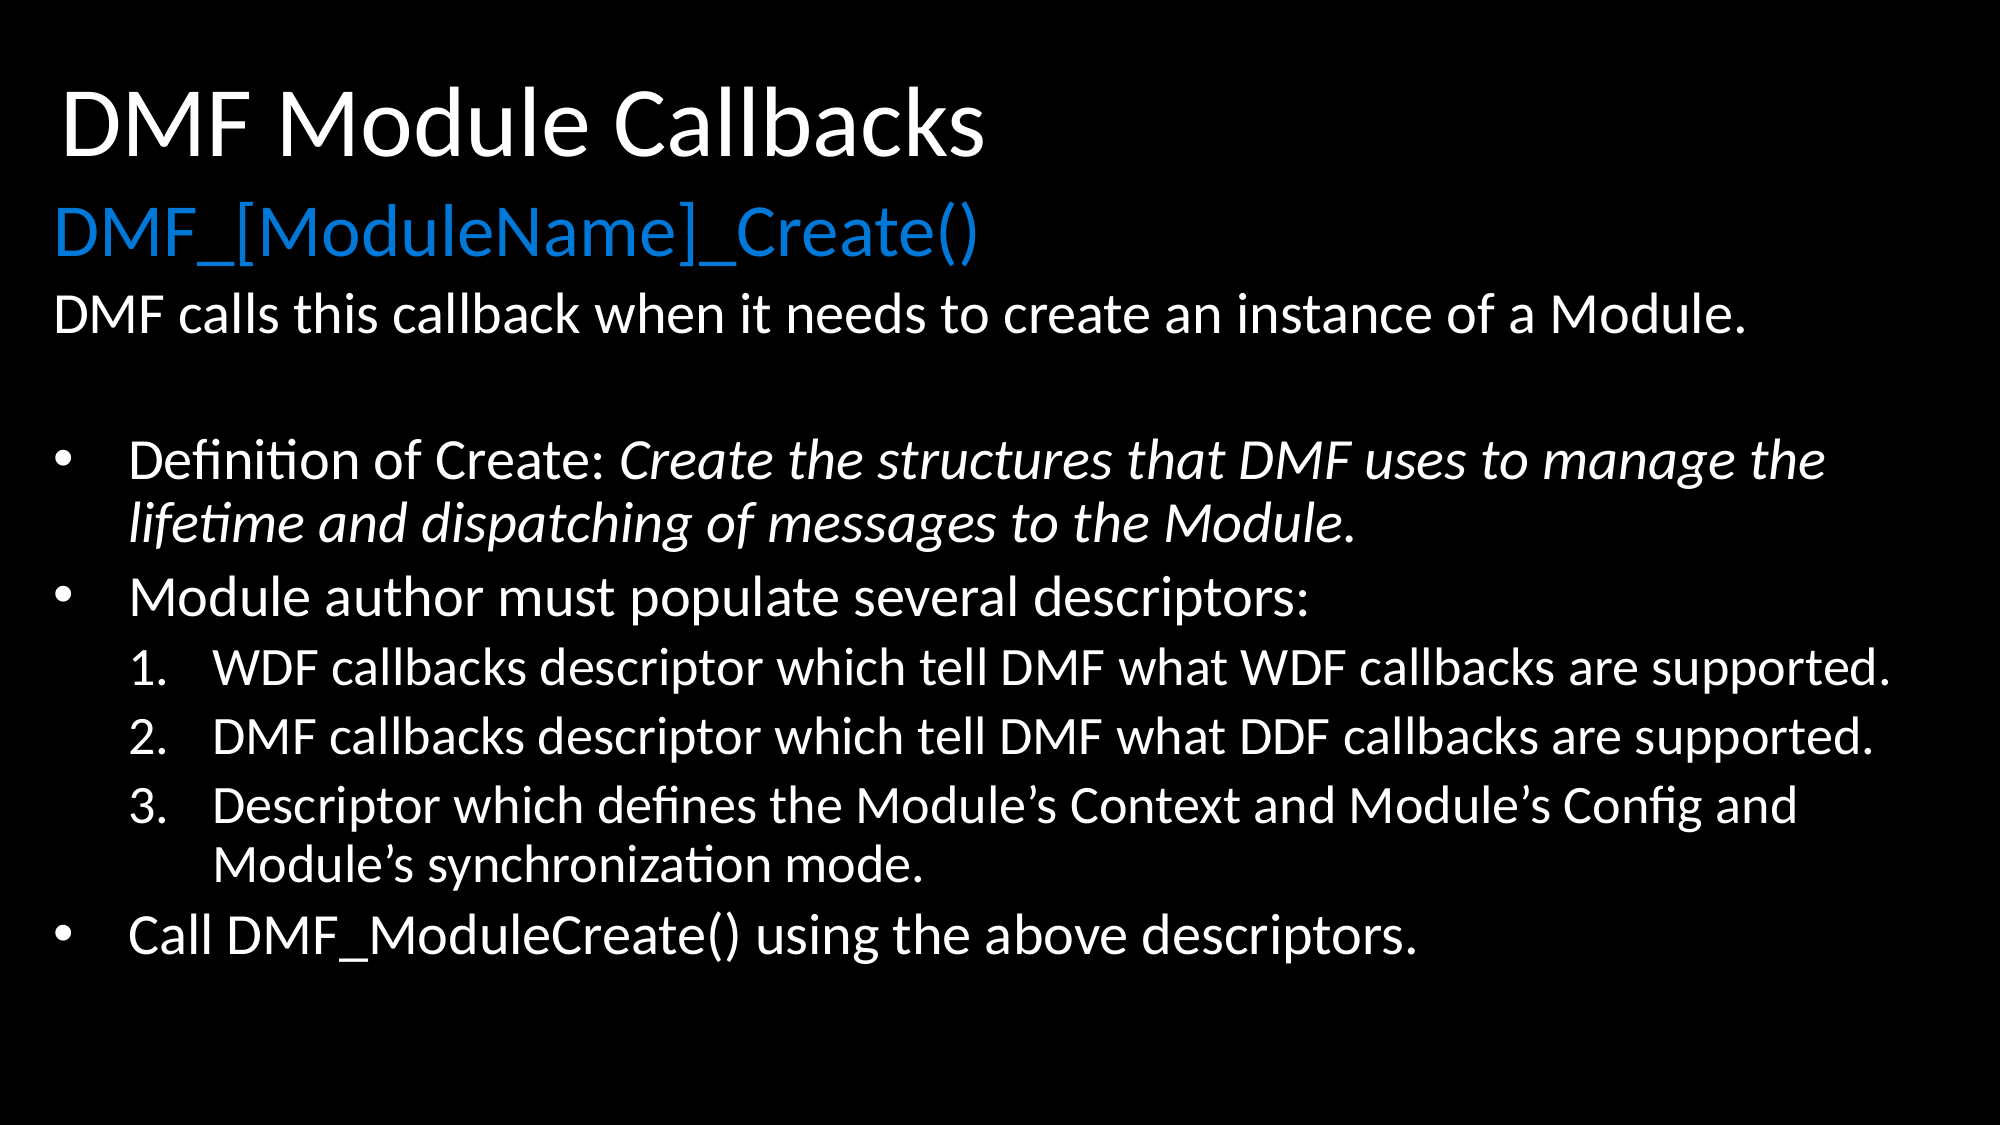

# DMF Module Callbacks
DMF_[ModuleName]_Create()
DMF calls this callback when it needs to create an instance of a Module.

Definition of Create: Create the structures that DMF uses to manage the lifetime and dispatching of messages to the Module.
Module author must populate several descriptors:
WDF callbacks descriptor which tell DMF what WDF callbacks are supported.
DMF callbacks descriptor which tell DMF what DDF callbacks are supported.
Descriptor which defines the Module’s Context and Module’s Config and Module’s synchronization mode.
Call DMF_ModuleCreate() using the above descriptors.